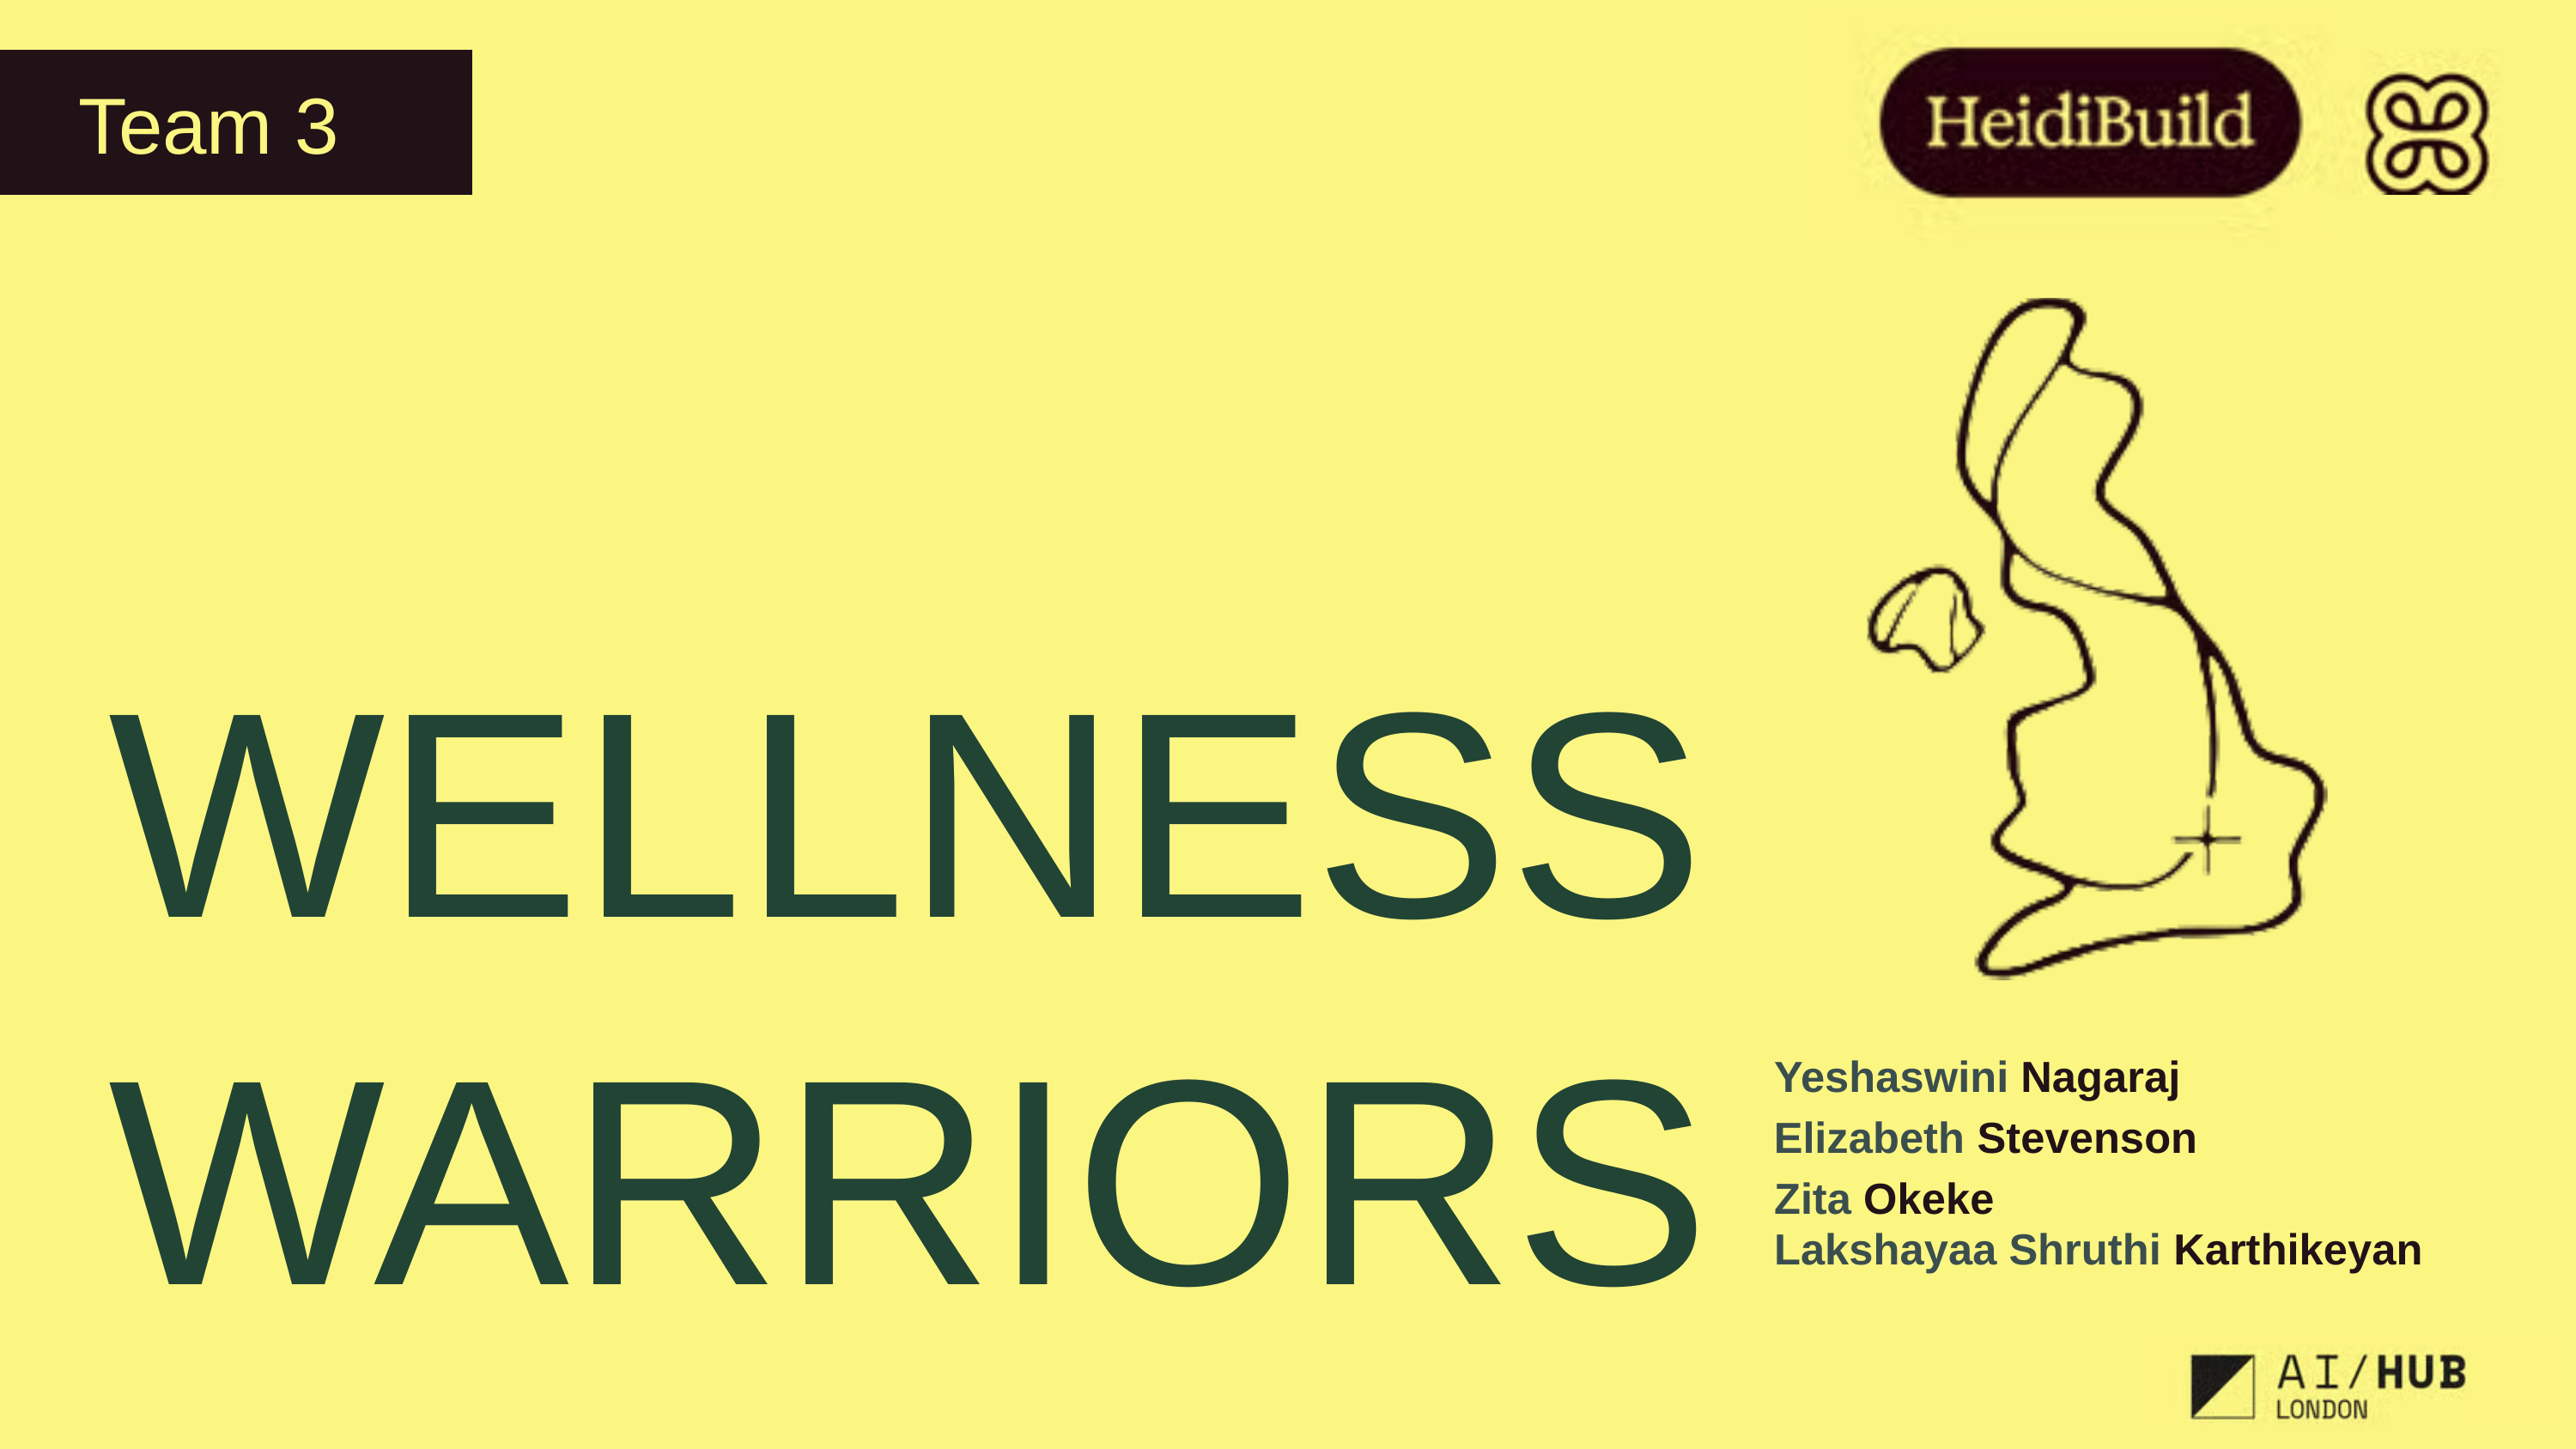

Team 3
Team 3

WELLNESS WARRIORS
WELLNESS WARRIORS
Yeshaswini Nagaraj
Yeshaswini Nagaraj
Elizabeth Stevenson
Elizabeth Stevenson
Zita Okeke
Zita Okeke
Lakshayaa Shruthi Karthikeyan
Lakshayaa Shruthi Karthikeyan